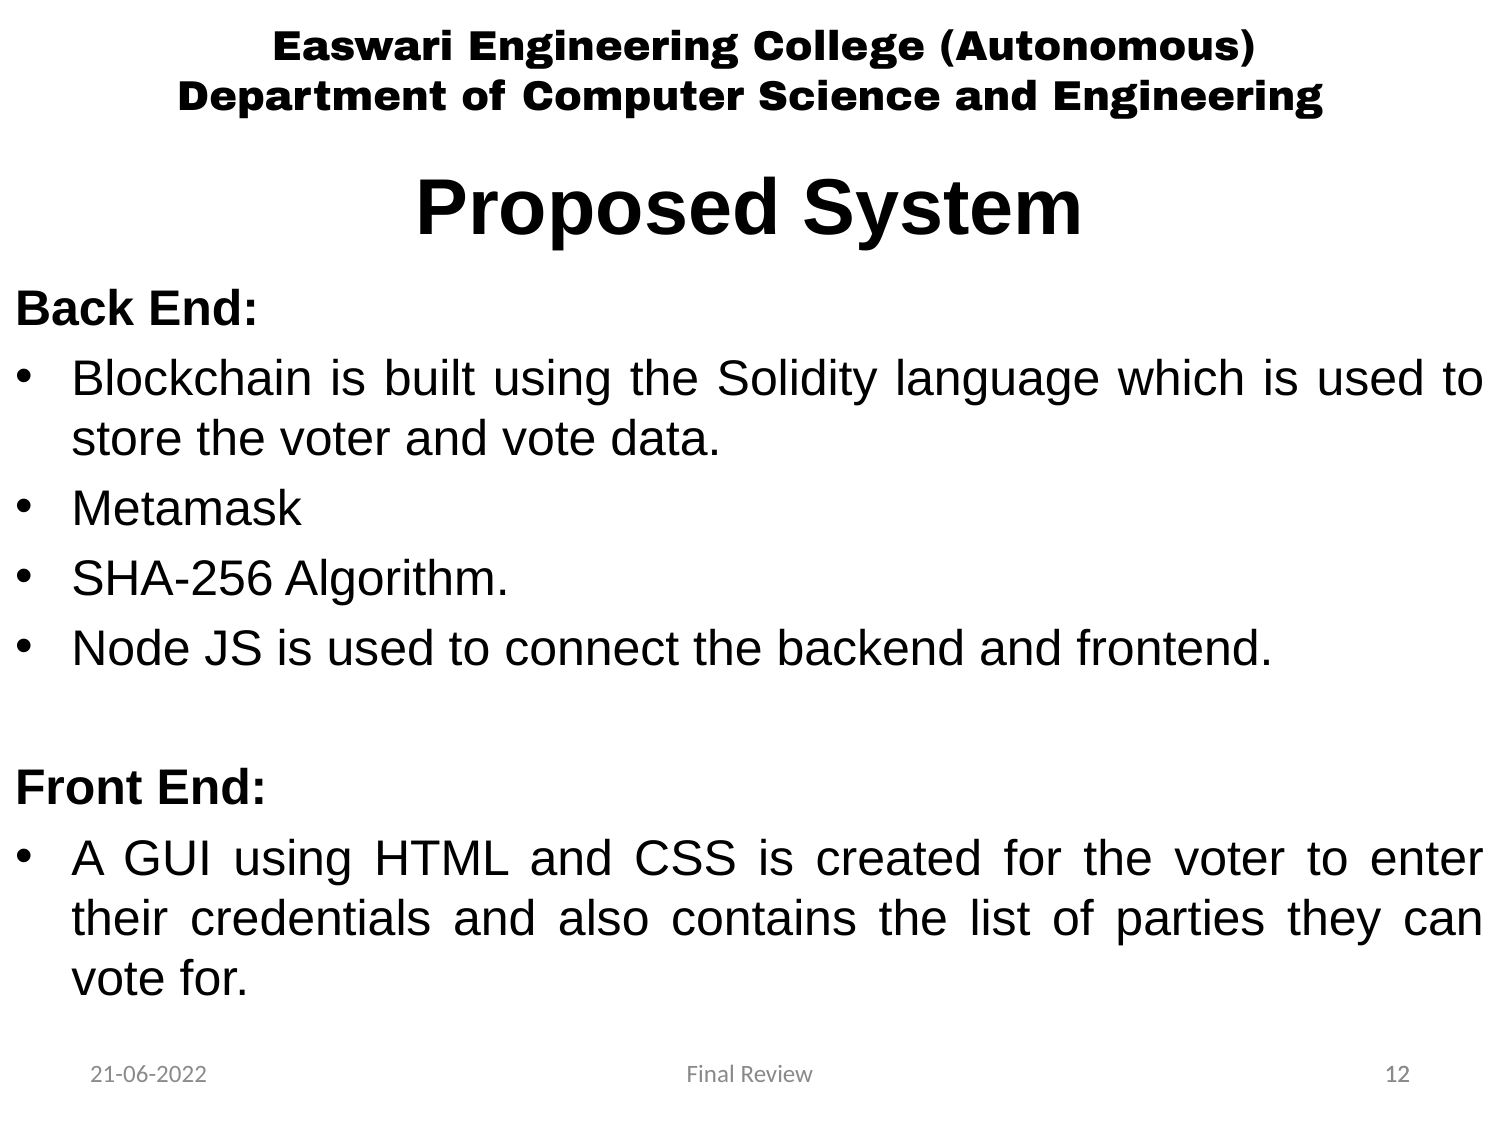

Easwari Engineering College (Autonomous)
Department of Computer Science and Engineering
# Proposed System
Back End:
Blockchain is built using the Solidity language which is used to store the voter and vote data.
Metamask
SHA-256 Algorithm.
Node JS is used to connect the backend and frontend.

Front End:
A GUI using HTML and CSS is created for the voter to enter their credentials and also contains the list of parties they can vote for.

21-06-2022
Final Review
12
12